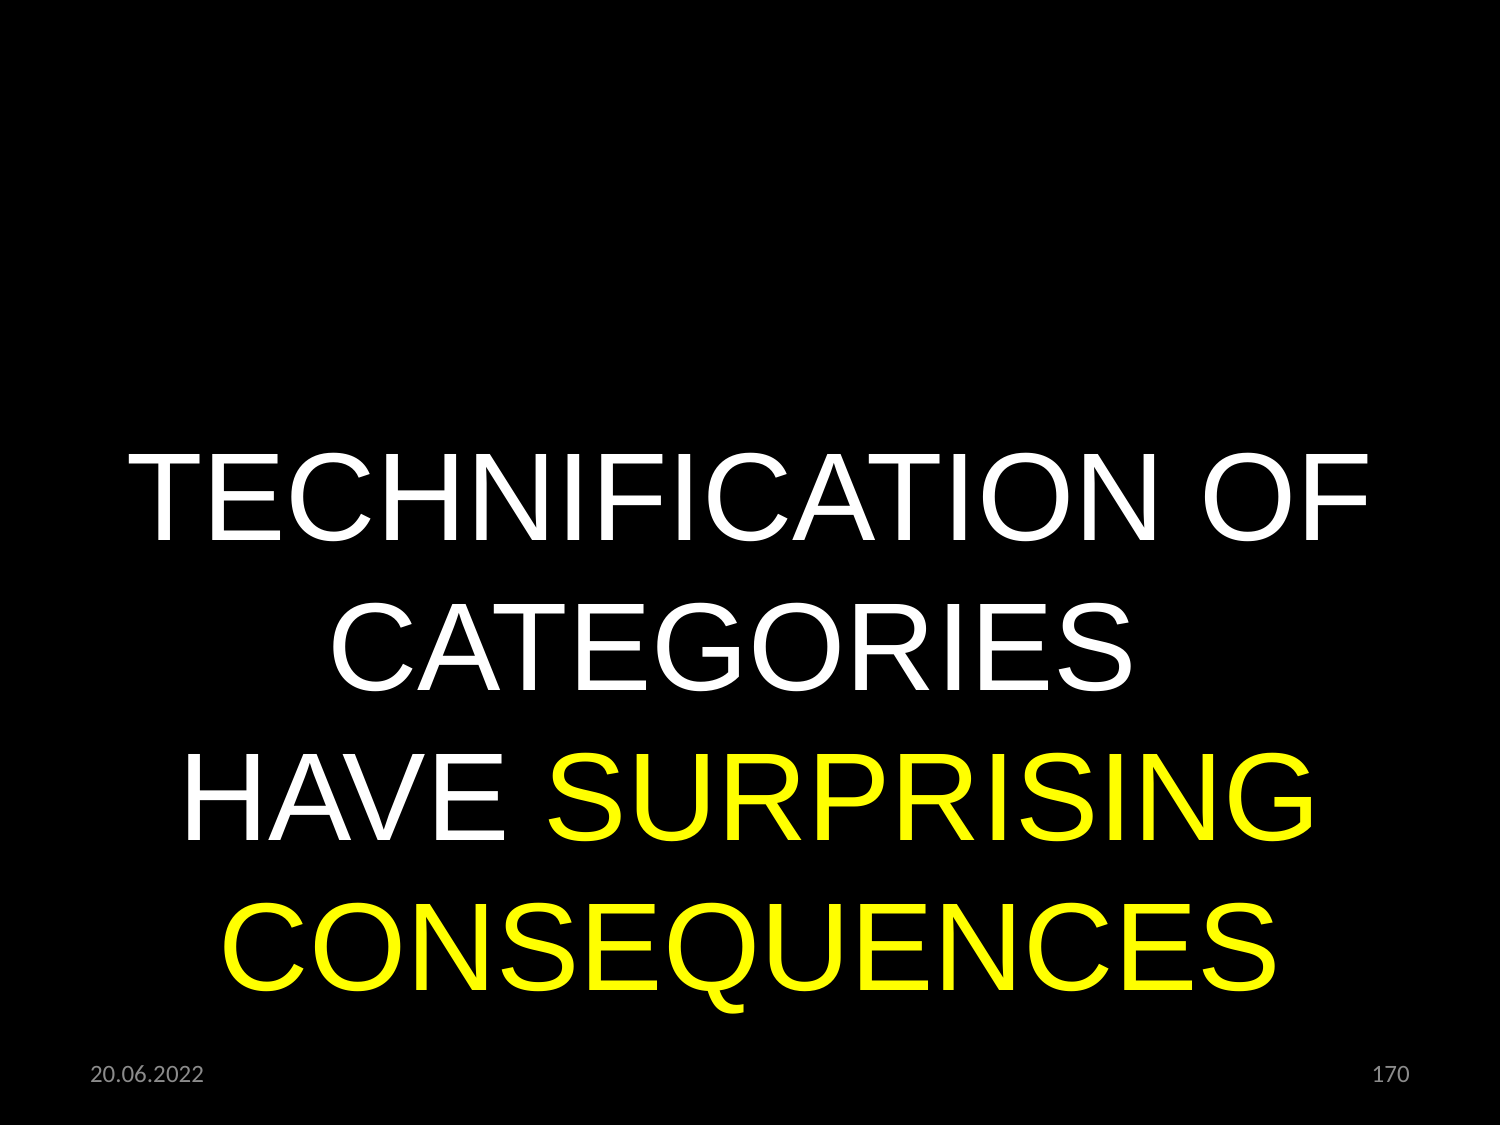

TECHNIFICATION OF CATEGORIES
HAVE SURPRISING CONSEQUENCES
20.06.2022
170